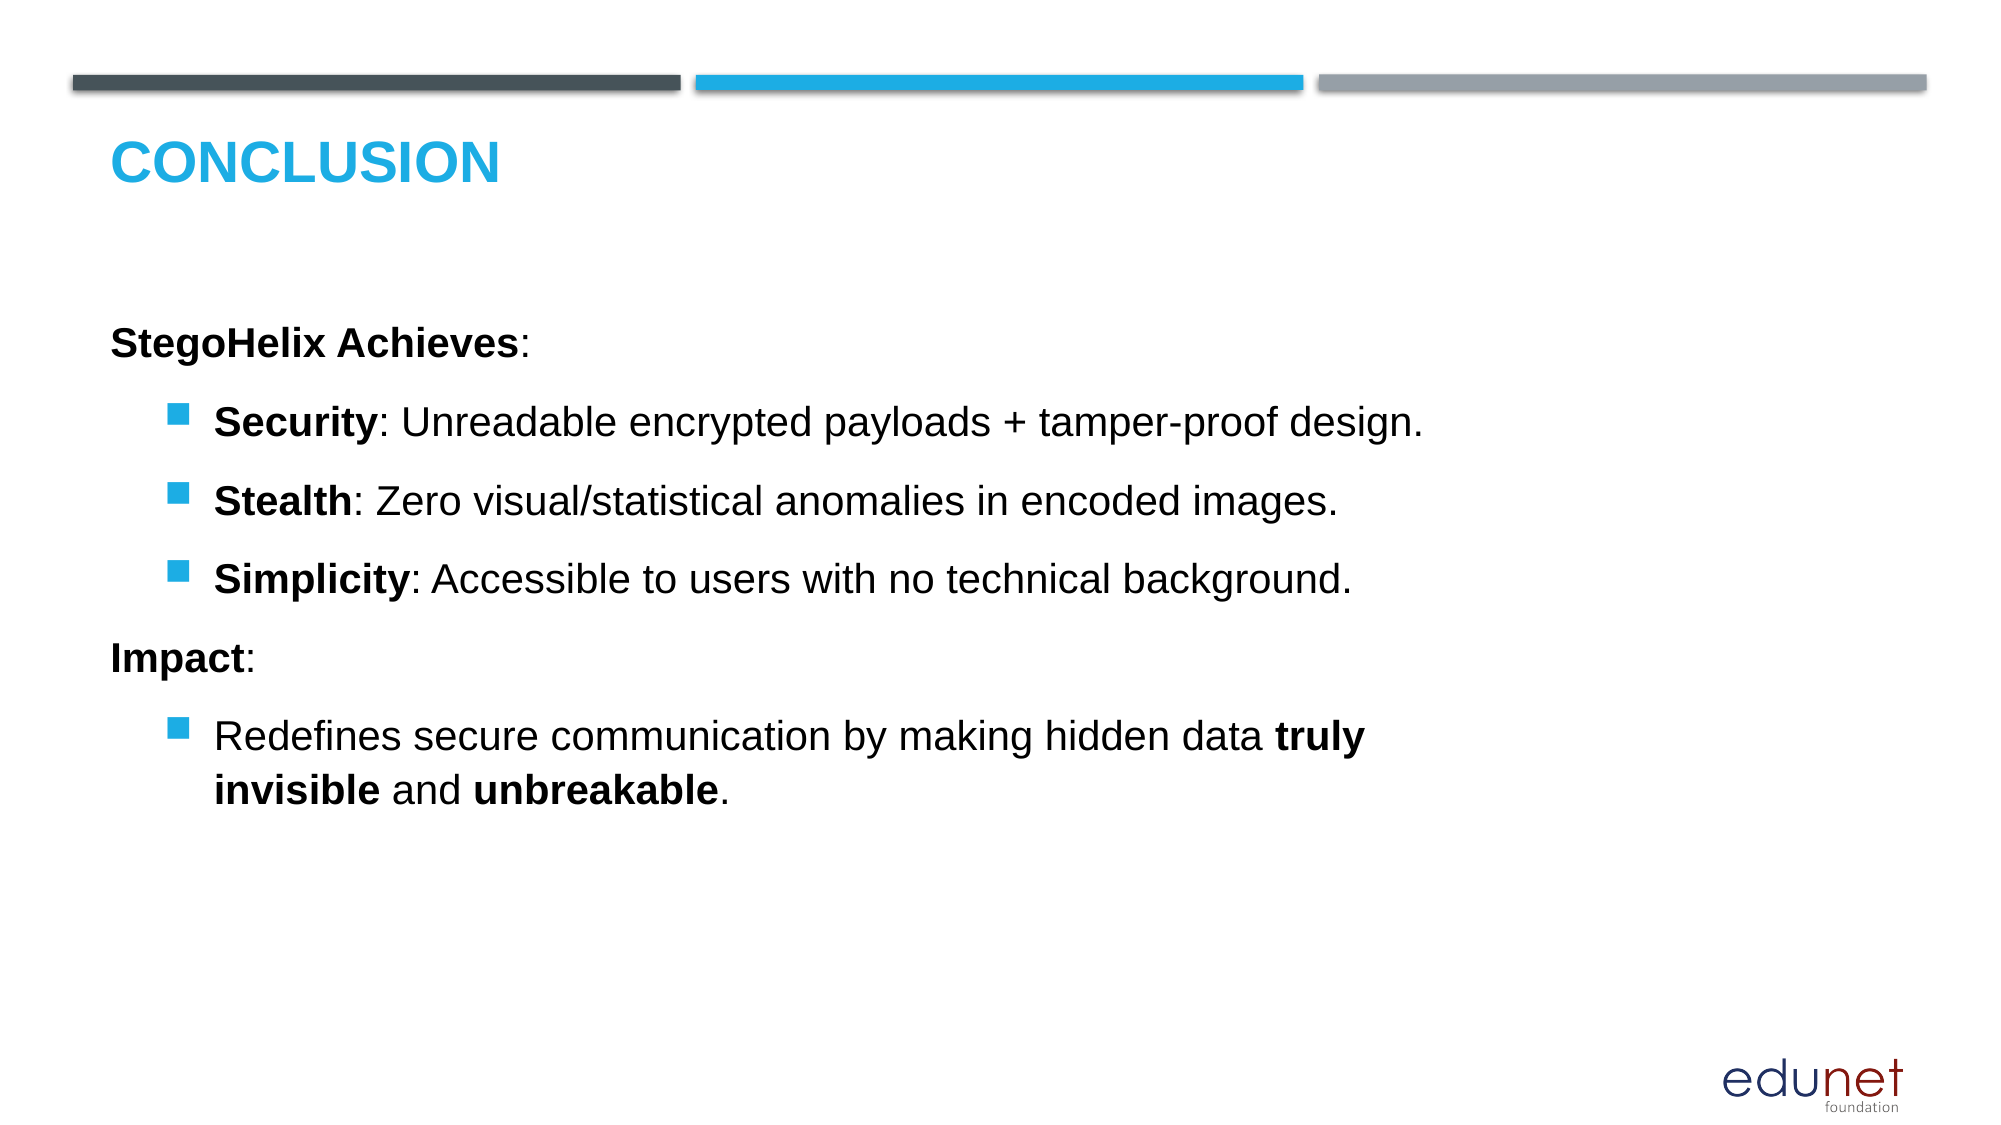

# Conclusion
StegoHelix Achieves:
Security: Unreadable encrypted payloads + tamper-proof design.
Stealth: Zero visual/statistical anomalies in encoded images.
Simplicity: Accessible to users with no technical background.
Impact:
Redefines secure communication by making hidden data truly invisible and unbreakable.